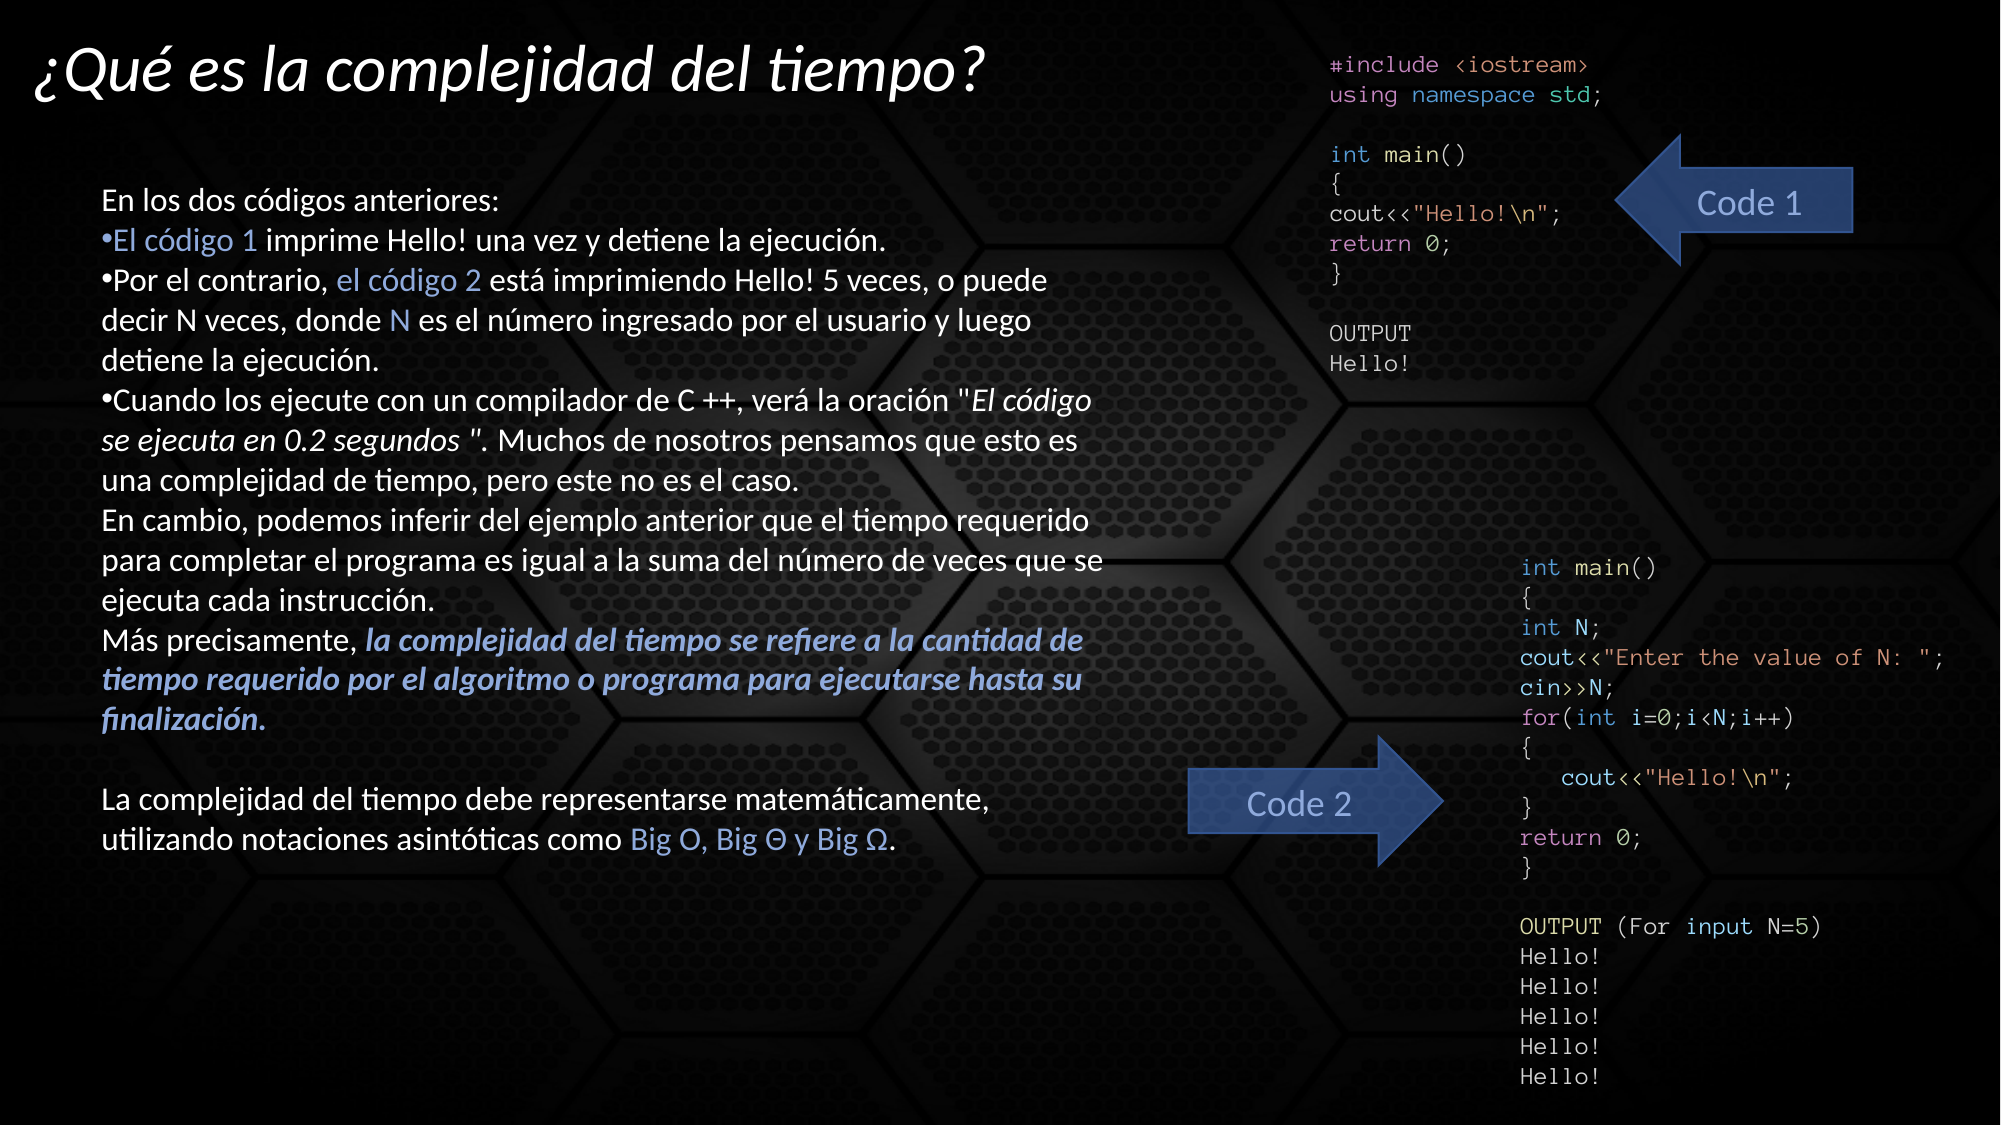

¿Qué es la complejidad del tiempo?
#include <iostream>
using namespace std;
int main()
{
cout<<"Hello!\n";
return 0;
}
OUTPUT
Hello!
Code 1
En los dos códigos anteriores:
El código 1 imprime Hello! una vez y detiene la ejecución.
Por el contrario, el código 2 está imprimiendo Hello! 5 veces, o puede decir N veces, donde N es el número ingresado por el usuario y luego detiene la ejecución.
Cuando los ejecute con un compilador de C ++, verá la oración "El código se ejecuta en 0.2 segundos ". Muchos de nosotros pensamos que esto es una complejidad de tiempo, pero este no es el caso.
En cambio, podemos inferir del ejemplo anterior que el tiempo requerido para completar el programa es igual a la suma del número de veces que se ejecuta cada instrucción.
Más precisamente, la complejidad del tiempo se refiere a la cantidad de tiempo requerido por el algoritmo o programa para ejecutarse hasta su finalización.

La complejidad del tiempo debe representarse matemáticamente, utilizando notaciones asintóticas como Big O, Big Θ y Big Ω.

int main()
{
int N;
cout<<"Enter the value of N: ";
cin>>N;
for(int i=0;i<N;i++)
{
   cout<<"Hello!\n";
}
return 0;
}
OUTPUT (For input N=5)
Hello!
Hello!
Hello!
Hello!
Hello!
Code 2